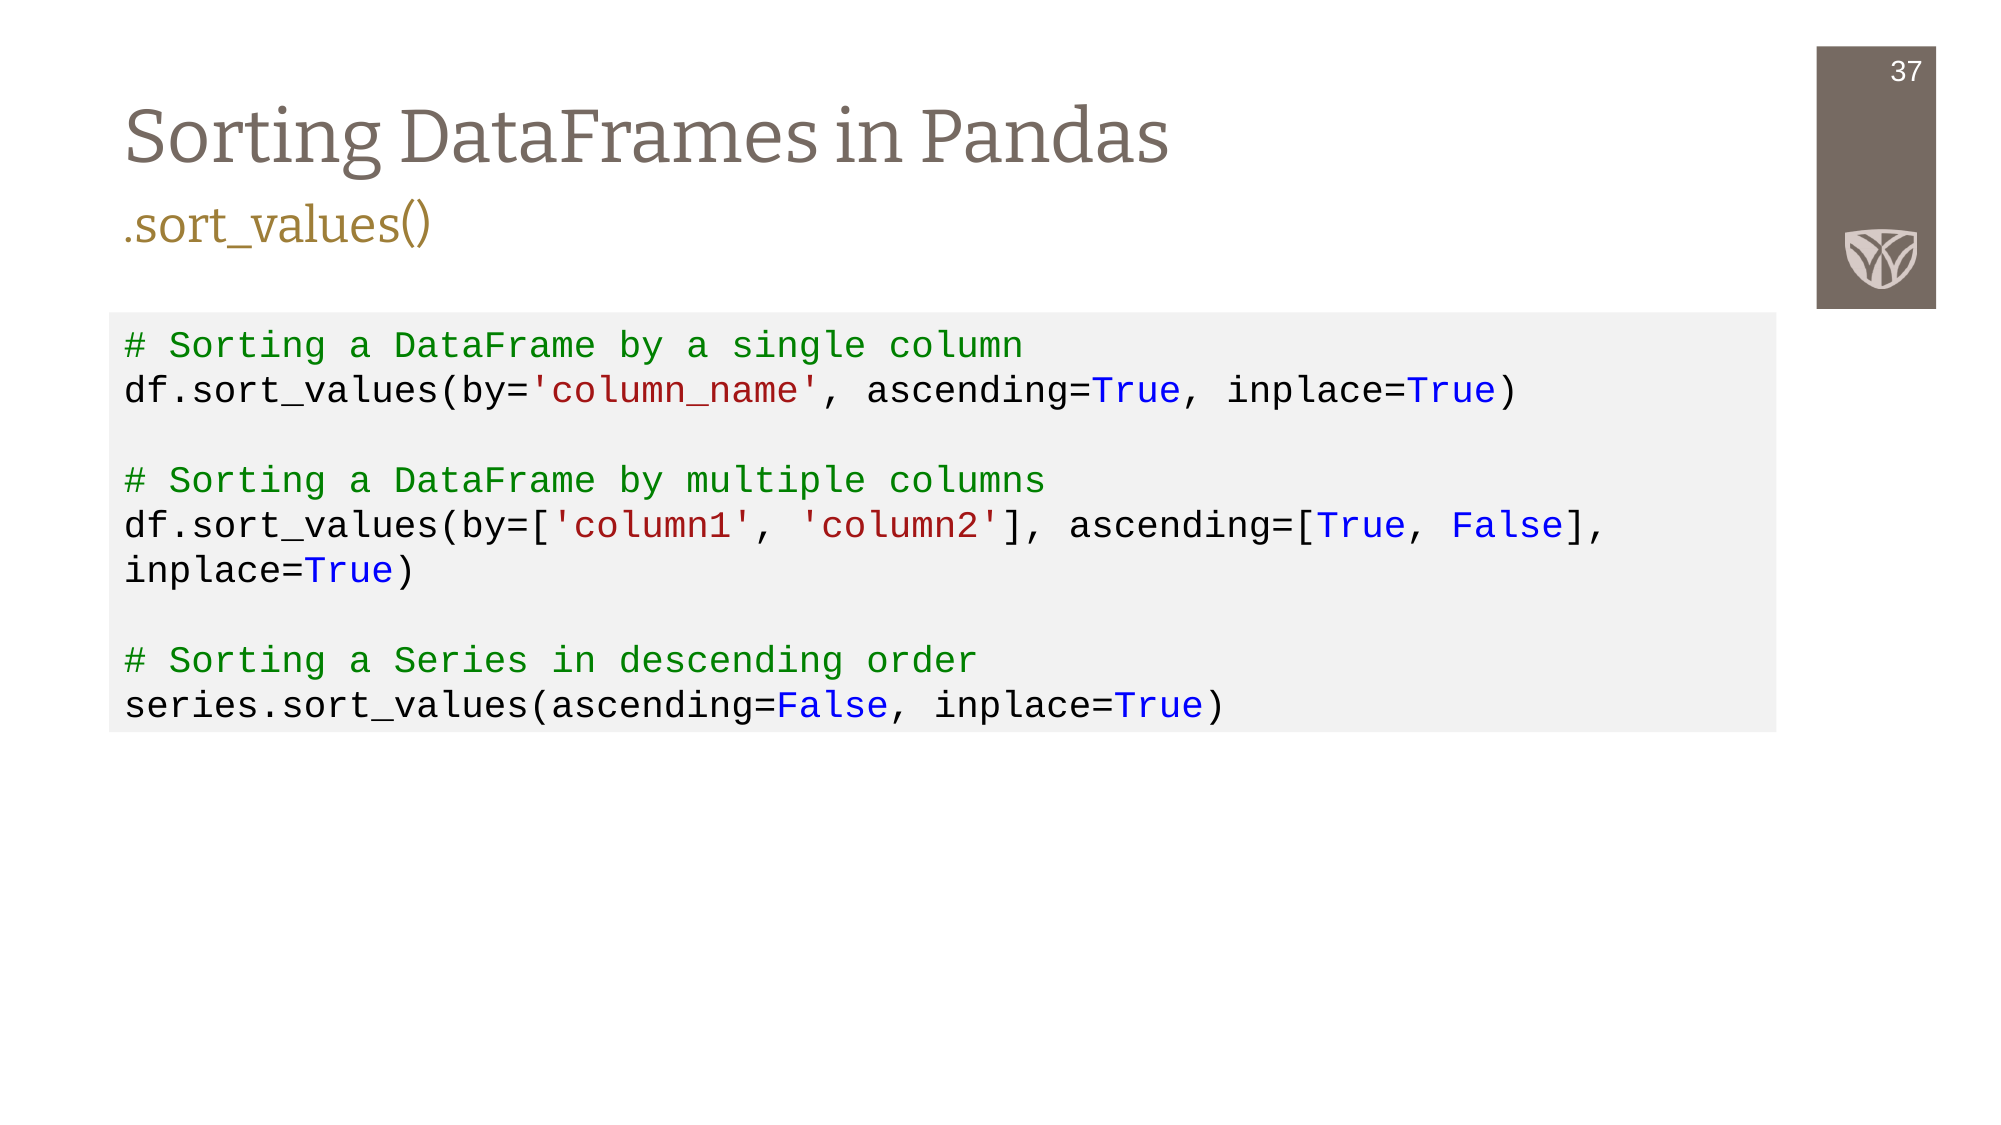

# Sorting DataFrames in Pandas
37
.sort_values()
# Sorting a DataFrame by a single column
df.sort_values(by='column_name', ascending=True, inplace=True)
# Sorting a DataFrame by multiple columns
df.sort_values(by=['column1', 'column2'], ascending=[True, False], inplace=True)
# Sorting a Series in descending order
series.sort_values(ascending=False, inplace=True)